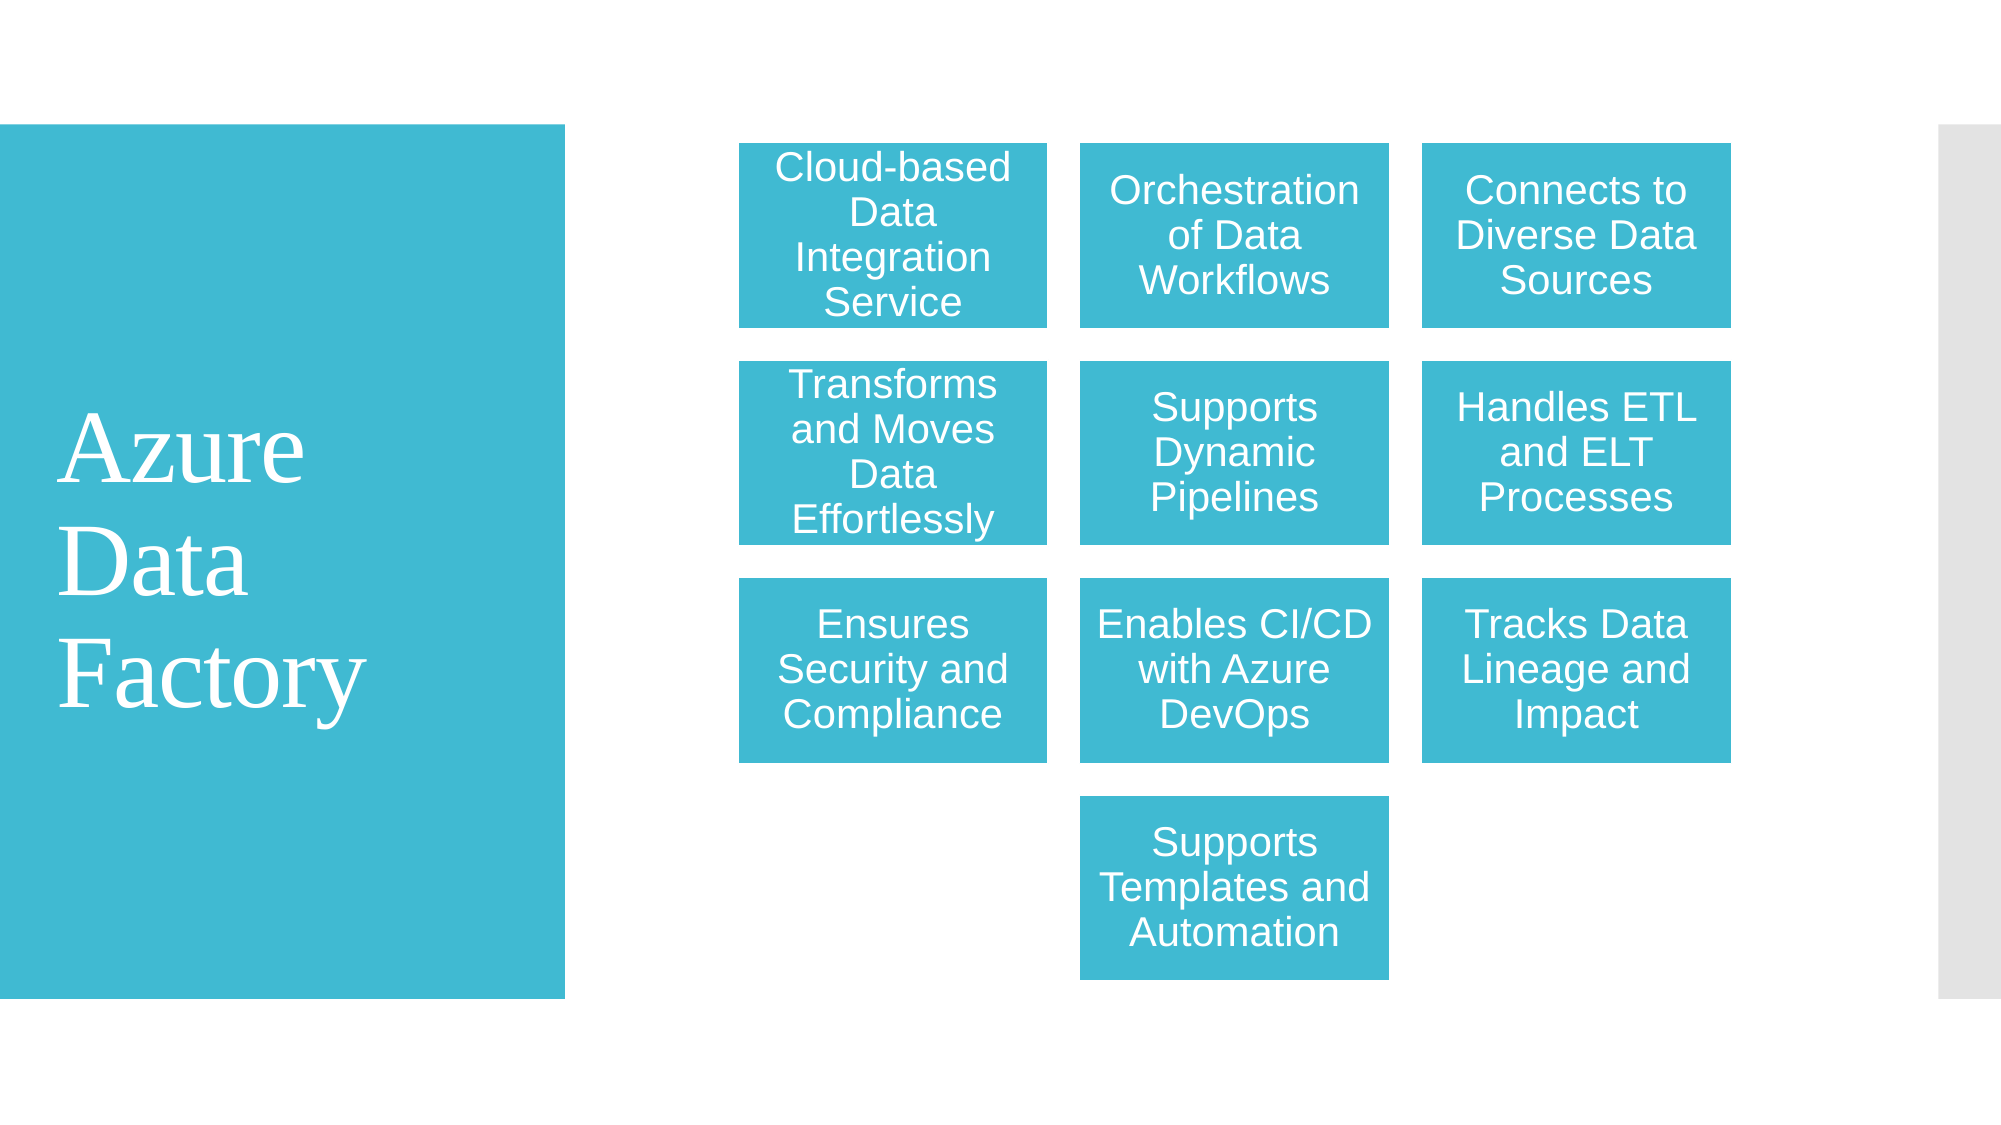

Cloud-based Data Integration Service
Orchestration of Data Workflows
Connects to Diverse Data Sources
Transforms and Moves Data Effortlessly
Supports Dynamic Pipelines
Handles ETL and ELT Processes
Ensures Security and Compliance
Enables CI/CD with Azure DevOps
Tracks Data Lineage and Impact
Supports Templates and Automation
# Azure Data Factory